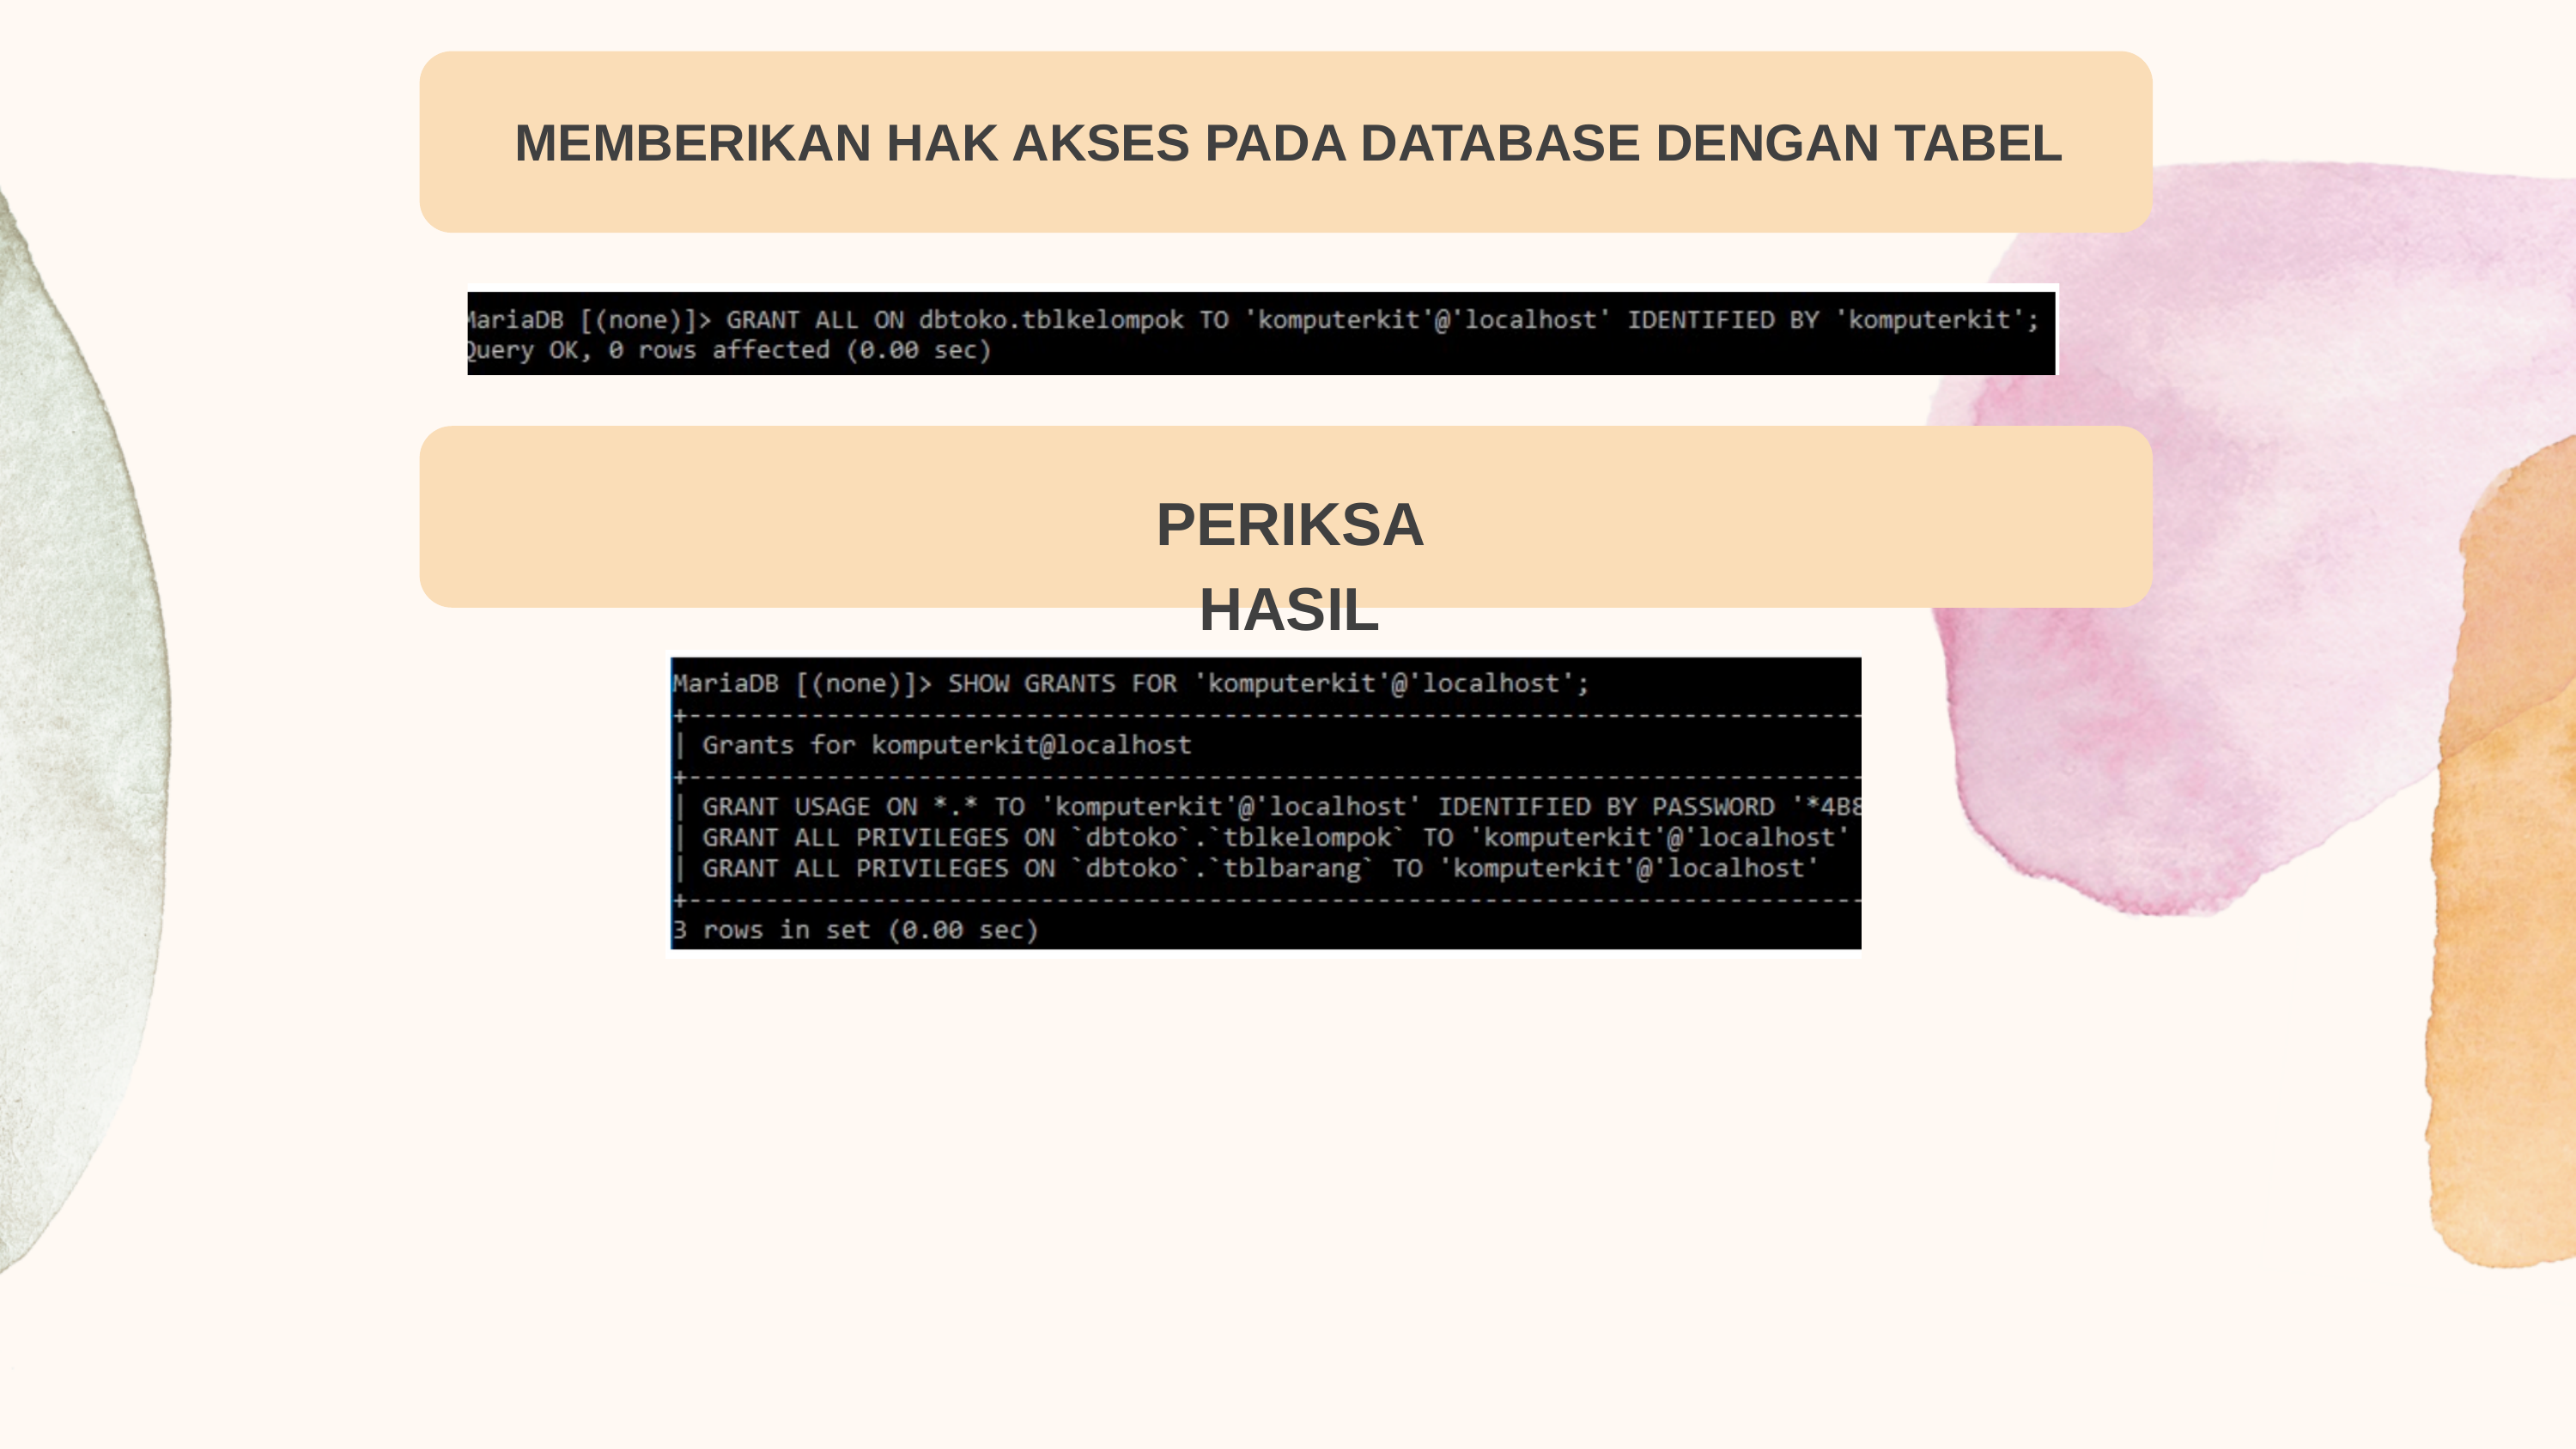

MEMBERIKAN HAK AKSES PADA DATABASE DENGAN TABEL

PERIKSA HASIL